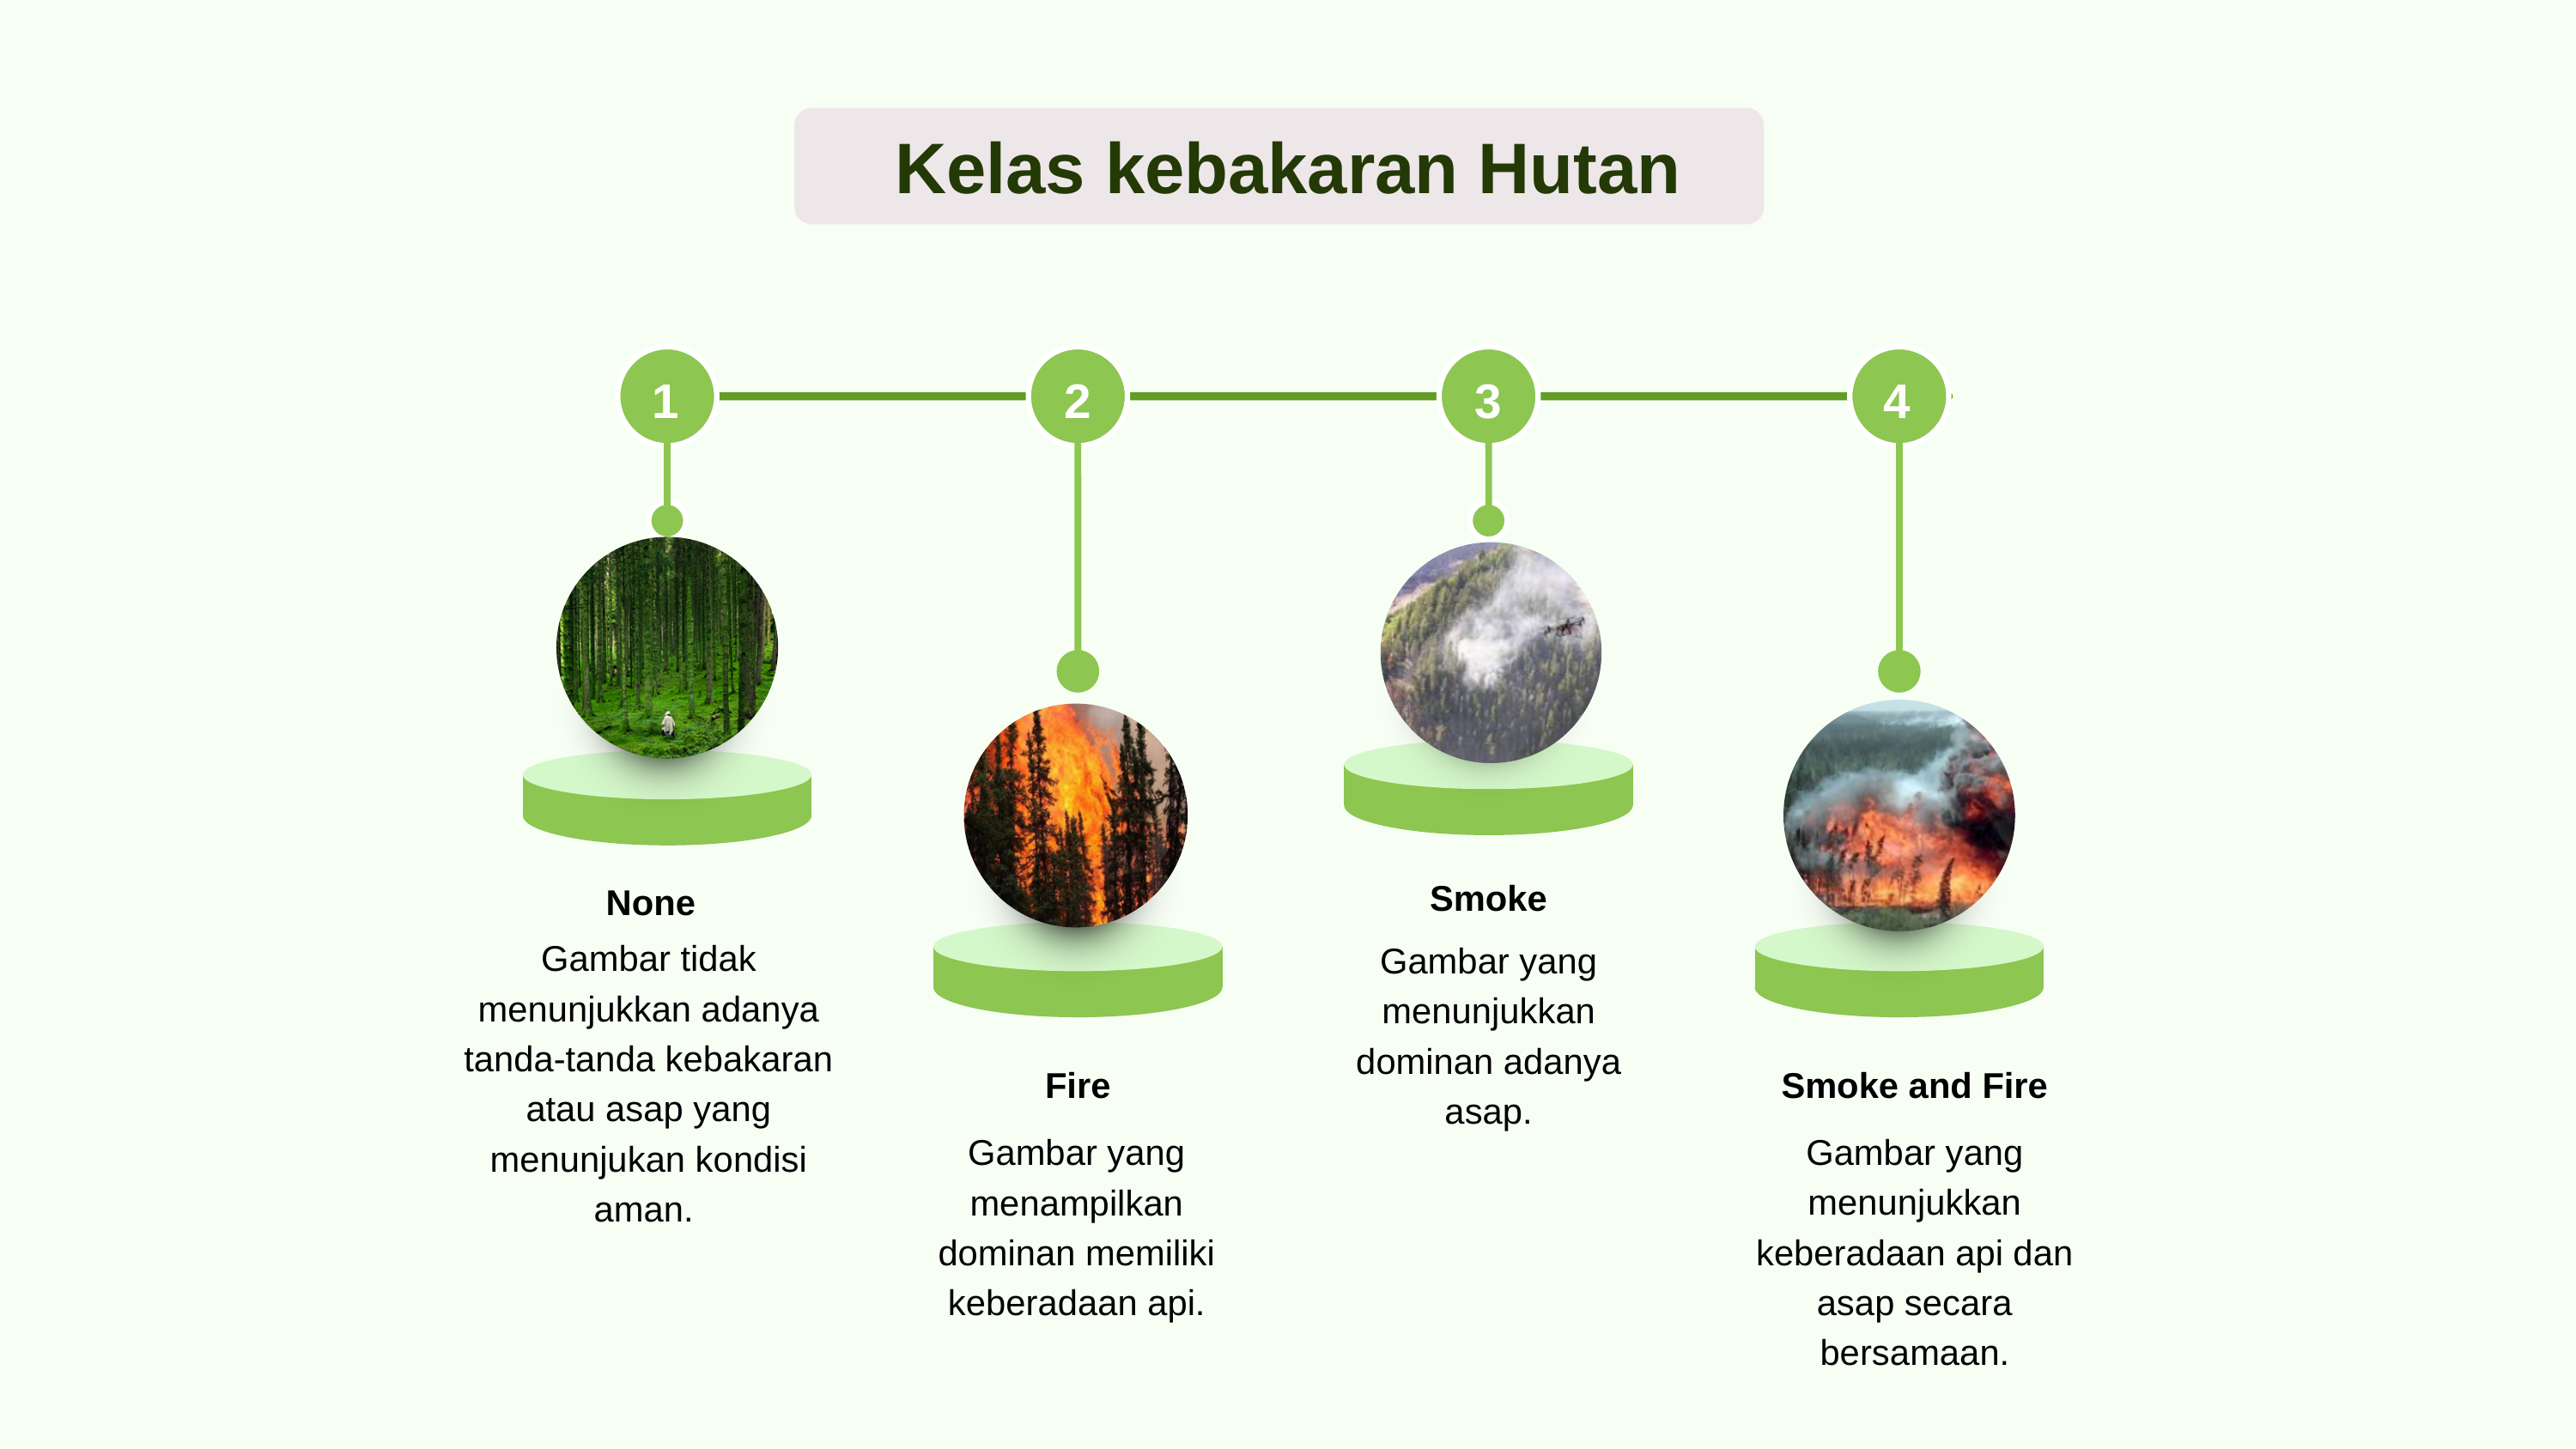

Kelas kebakaran Hutan

1
2
3
4

Smoke
Gambar yang menunjukkan dominan adanya asap.
None
Gambar tidak menunjukkan adanya tanda-tanda kebakaran atau asap yang menunjukan kondisi aman.

Fire
Gambar yang menampilkan dominan memiliki keberadaan api.
Smoke and Fire
Gambar yang menunjukkan keberadaan api dan asap secara bersamaan.